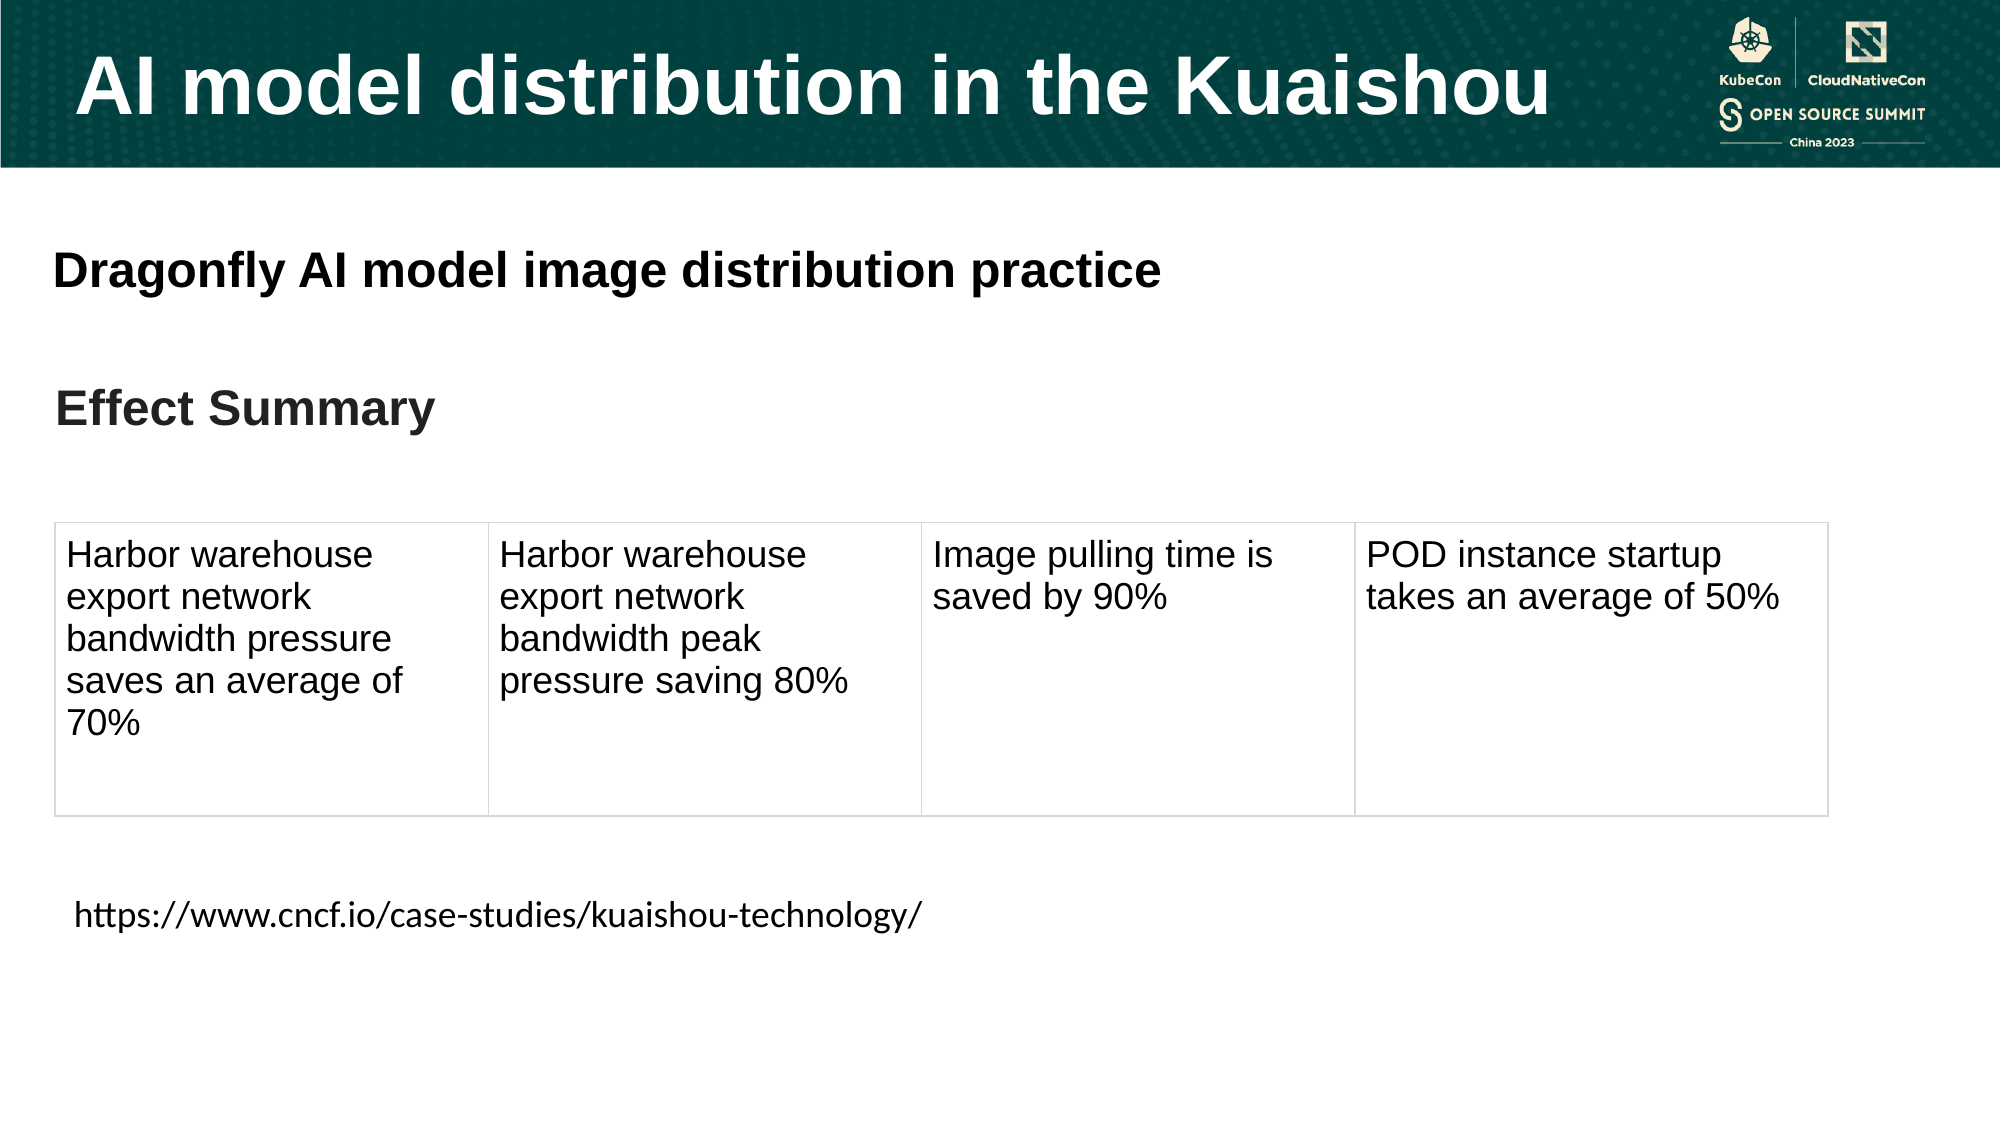

AI model distribution in the Kuaishou
Dragonfly AI model image distribution practice
Effect Summary
| Harbor warehouse export network bandwidth pressure saves an average of 70% | Harbor warehouse export network bandwidth peak pressure saving 80% | Image pulling time is saved by 90% | POD instance startup takes an average of 50% |
| --- | --- | --- | --- |
https://www.cncf.io/case-studies/kuaishou-technology/